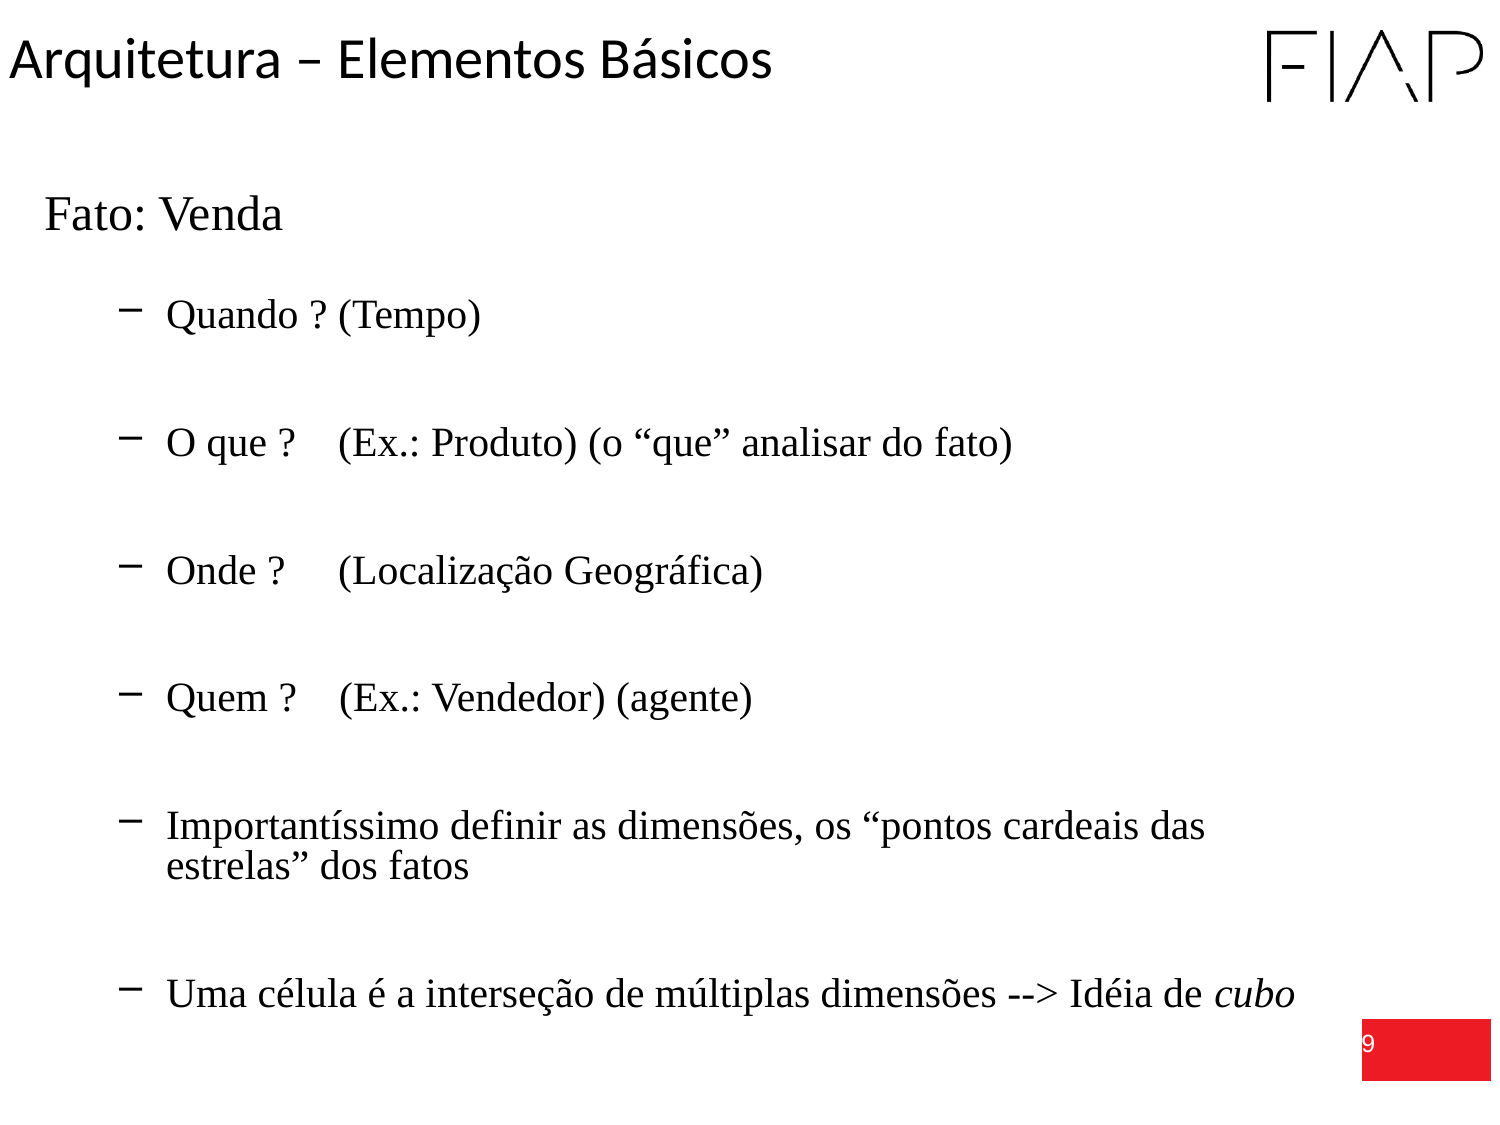

Arquitetura – Elementos Básicos
Fato: Venda

Quando ? (Tempo)

O que ?    (Ex.: Produto) (o “que” analisar do fato)

Onde ?     (Localização Geográfica)

Quem ?    (Ex.: Vendedor) (agente)

Importantíssimo definir as dimensões, os “pontos cardeais das estrelas” dos fatos

Uma célula é a interseção de múltiplas dimensões --> Idéia de cubo